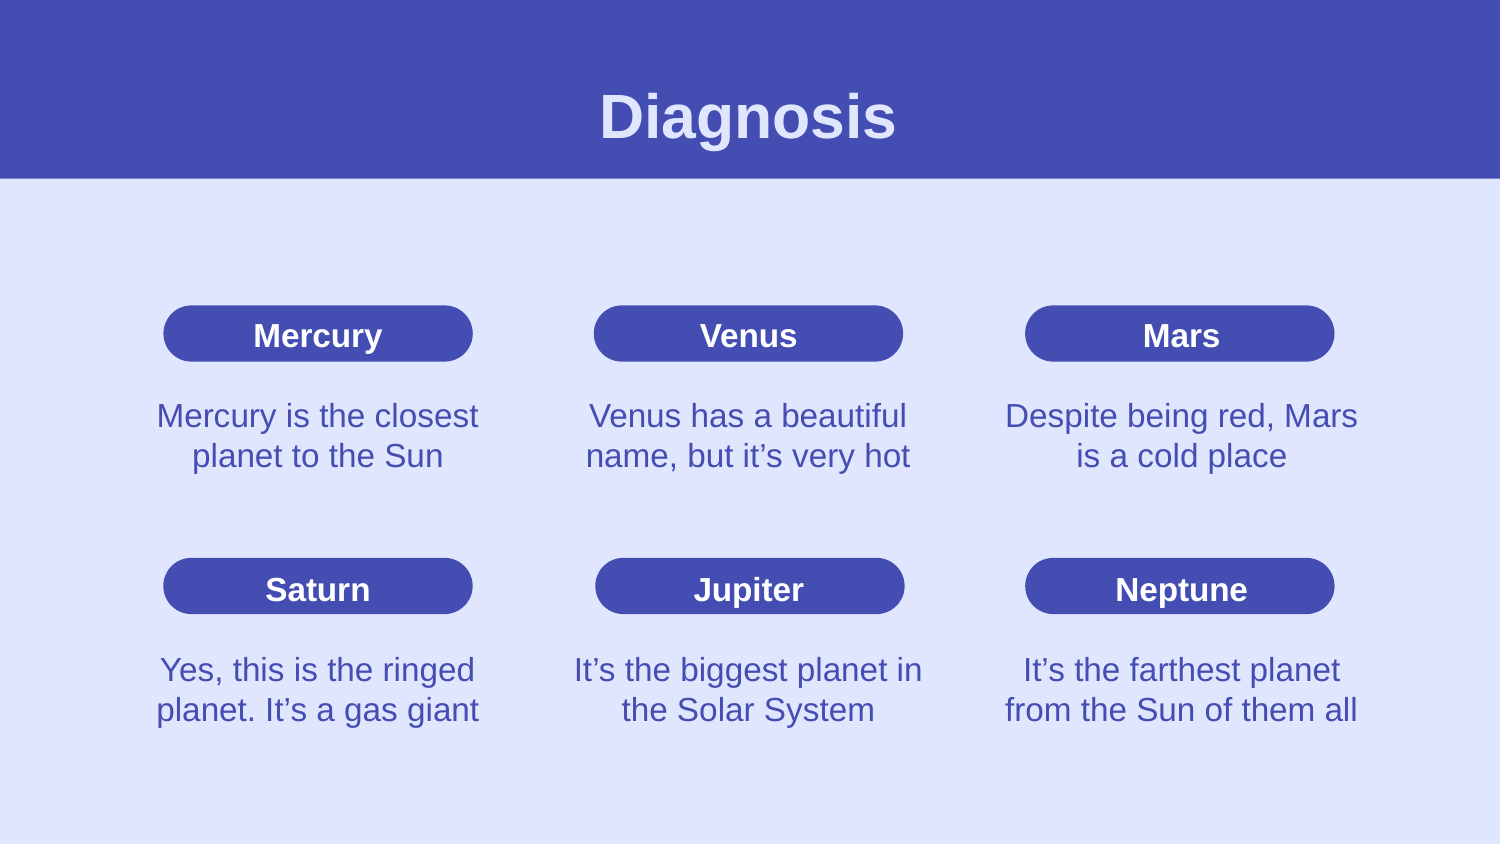

# Diagnosis
Mercury
Venus
Mars

Mercury is the closest planet to the Sun
Venus has a beautiful name, but it’s very hot
Despite being red, Mars is a cold place
Saturn
Jupiter
Neptune

Yes, this is the ringed planet. It’s a gas giant
It’s the biggest planet in the Solar System
It’s the farthest planet from the Sun of them all